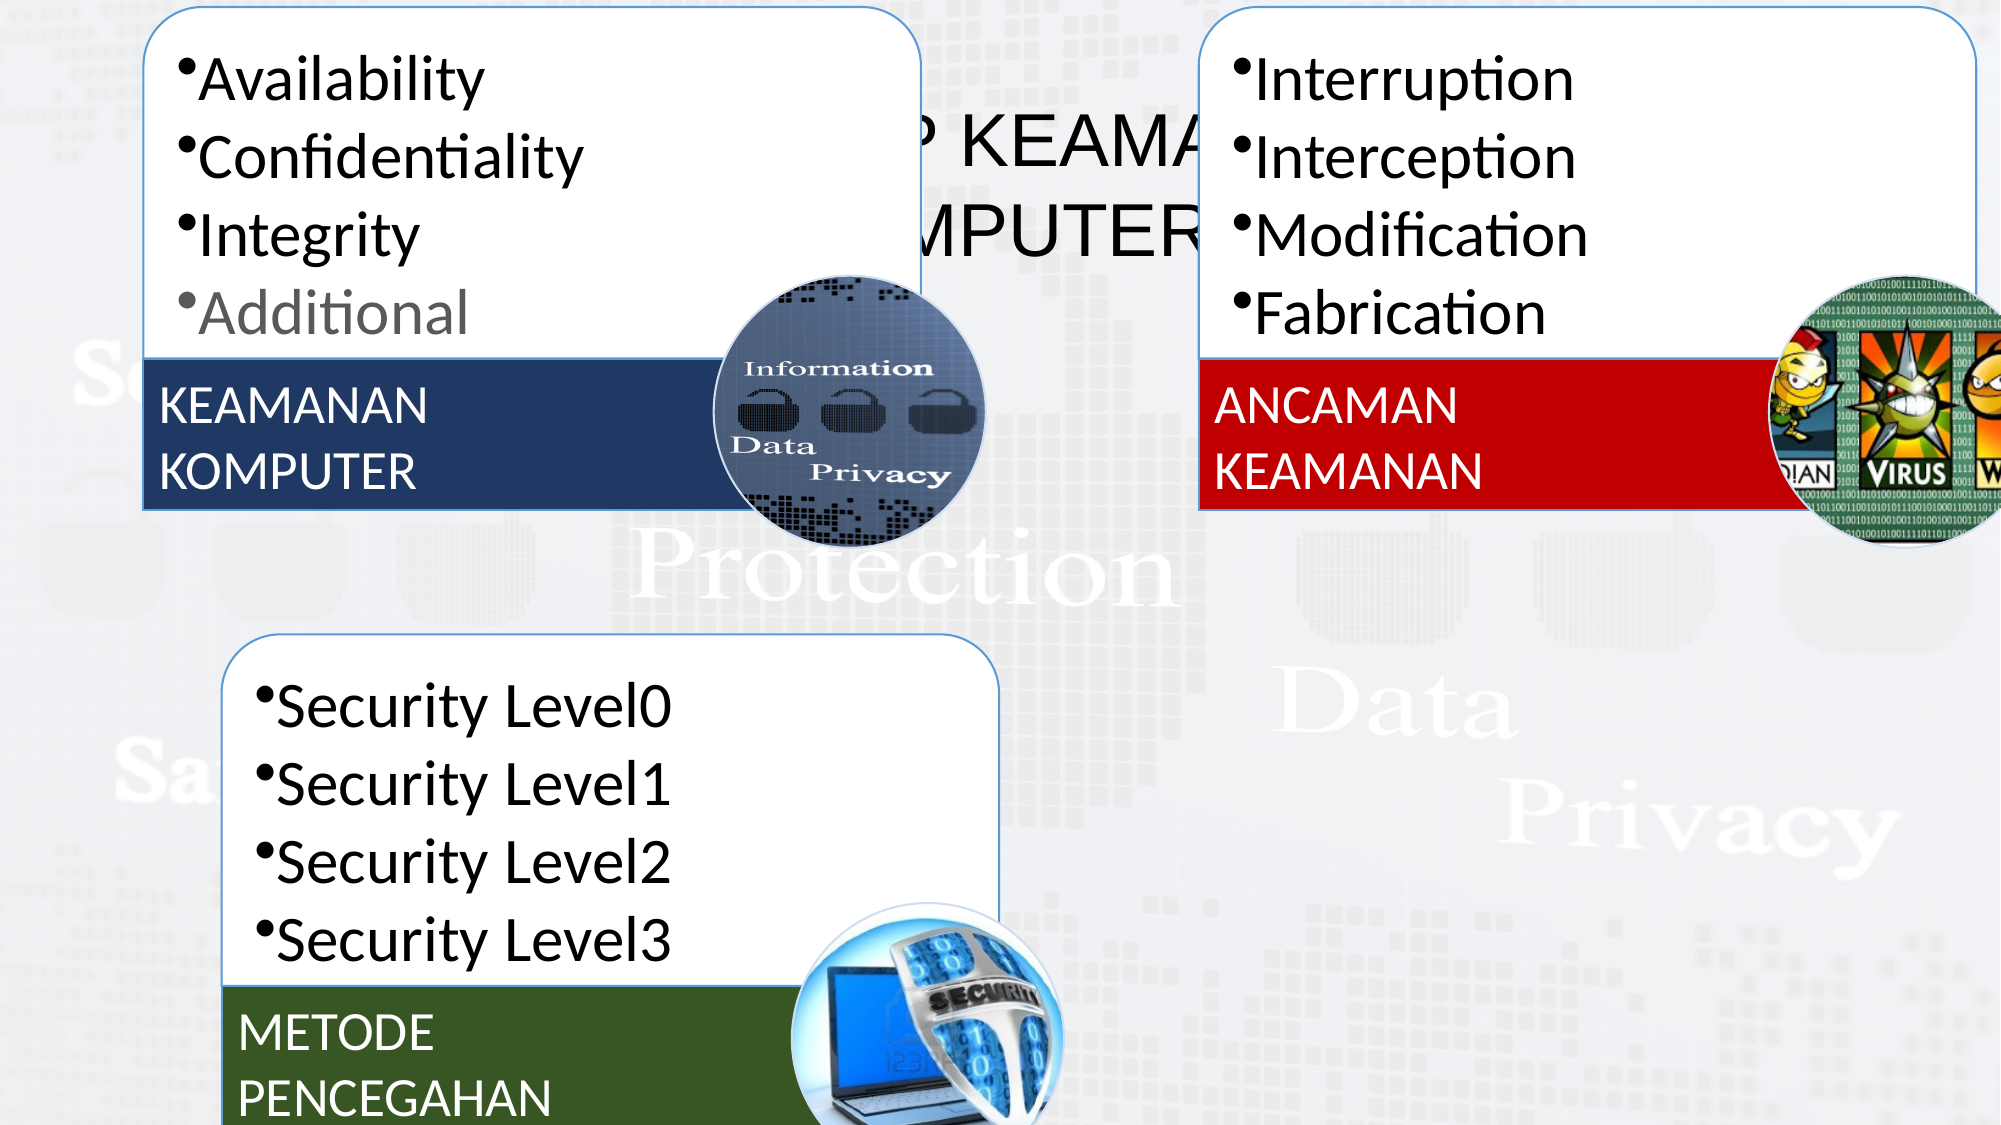

KEAMANAN KOMPUTER
ANCAMAN KEAMANAN
METODE PENCEGAHAN
Confidentiality
Interruption
Interception
Modification
Fabrication
Security Level0
Security Level1
Security Level2
Security Level3
Integrity
Additional
Availability
RUANG LINGKUP KEAMANAN SISTEM KOMPUTER